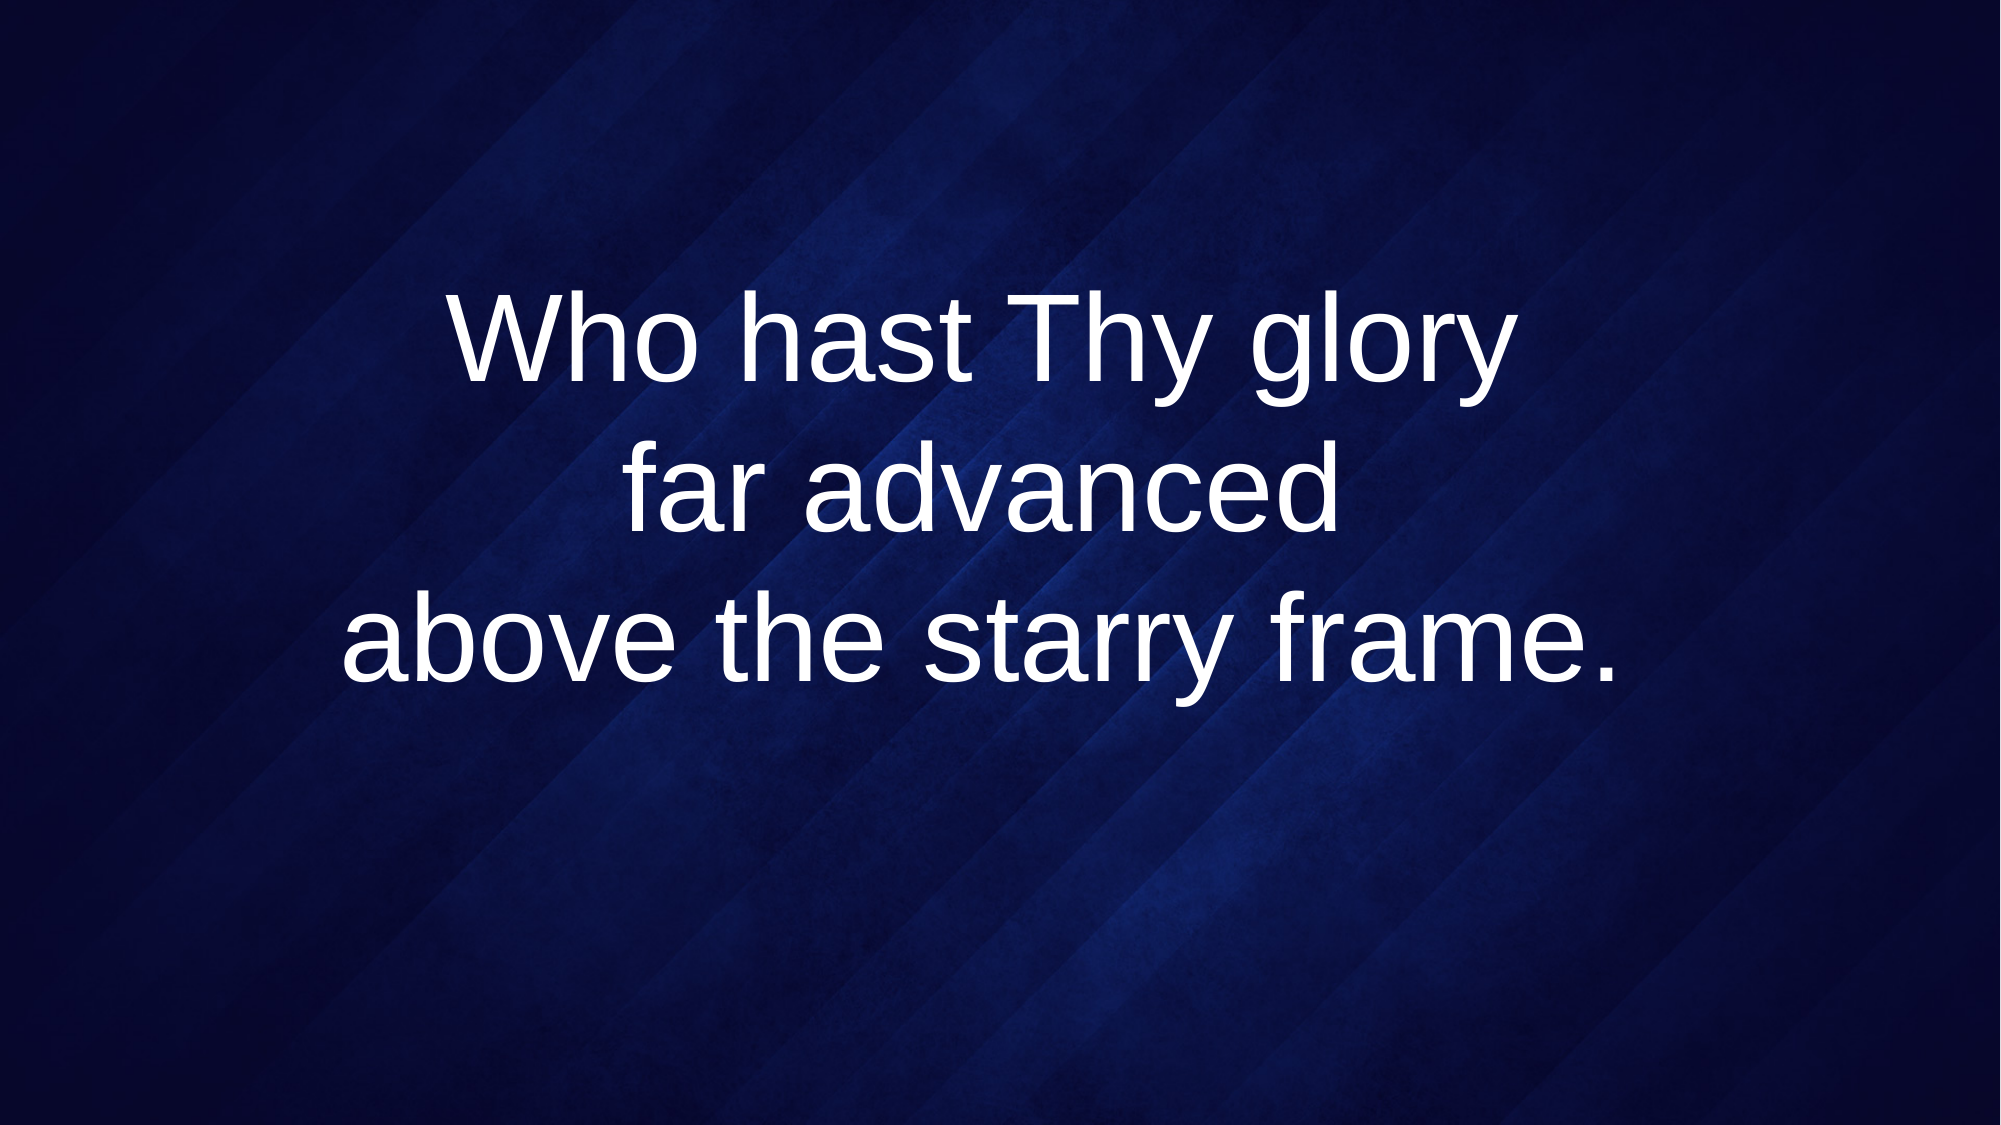

# Who hast Thy glory far advanced above the starry frame.